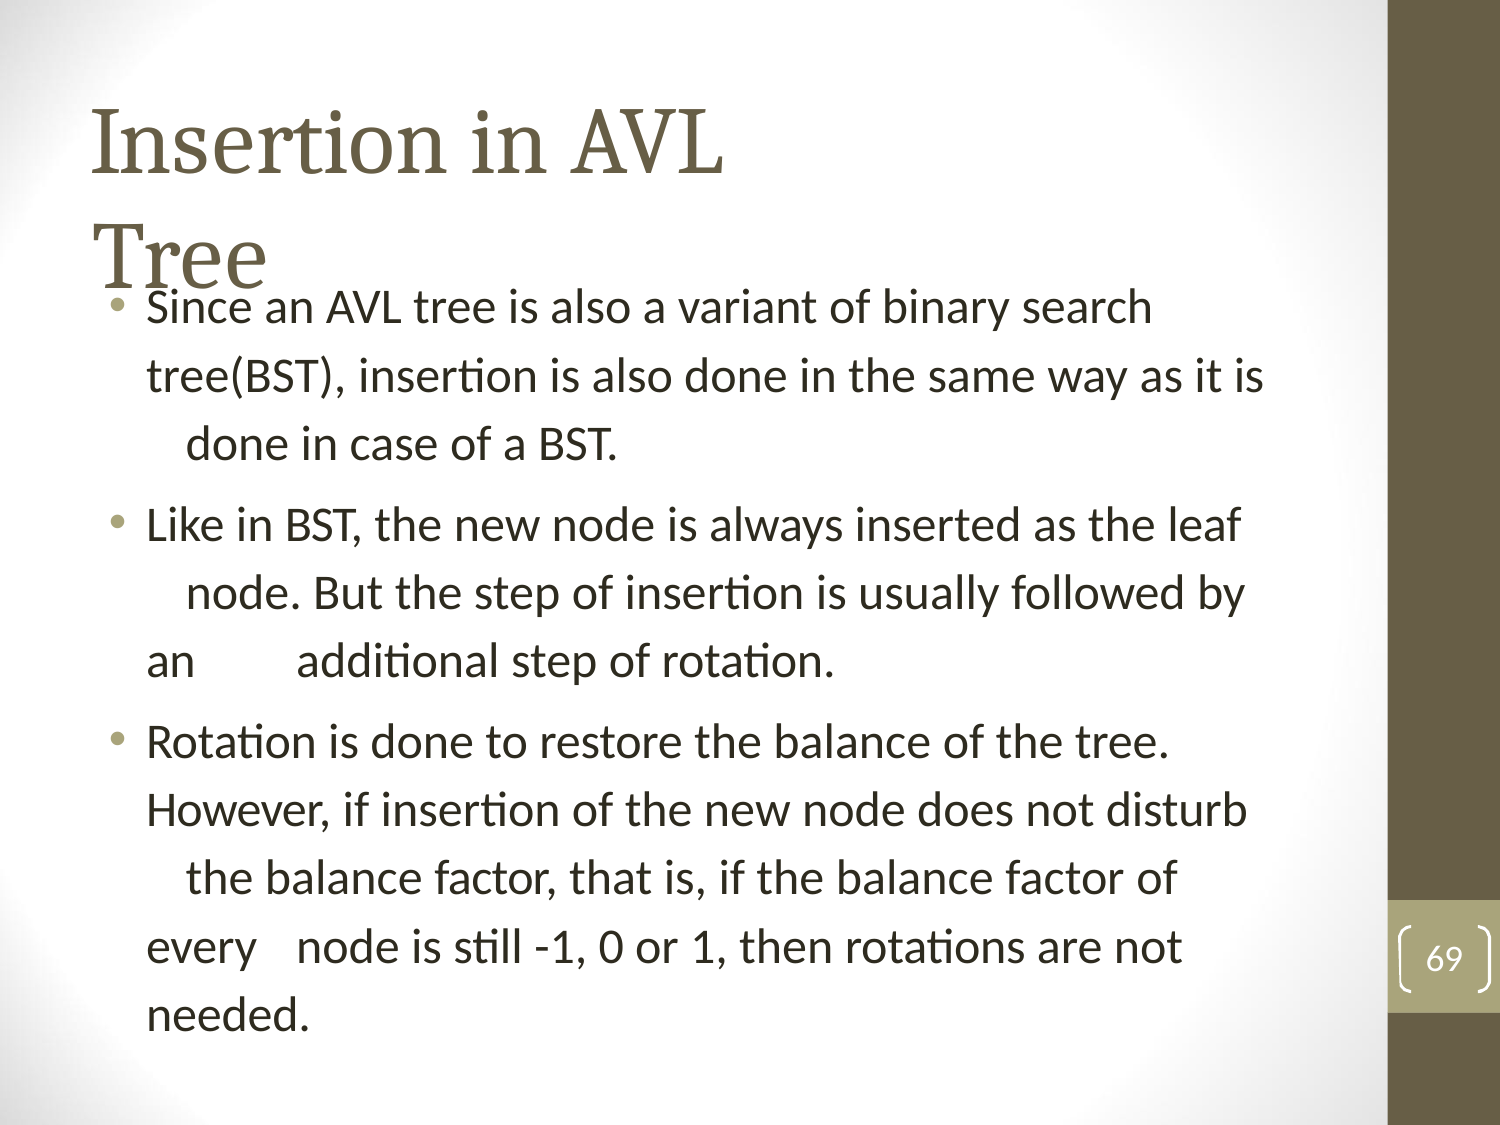

# Insertion in AVL Tree
Since an AVL tree is also a variant of binary search 	tree(BST), insertion is also done in the same way as it is 	done in case of a BST.
Like in BST, the new node is always inserted as the leaf 	node. But the step of insertion is usually followed by an 	additional step of rotation.
Rotation is done to restore the balance of the tree. 	However, if insertion of the new node does not disturb 	the balance factor, that is, if the balance factor of every 	node is still -1, 0 or 1, then rotations are not needed.

69